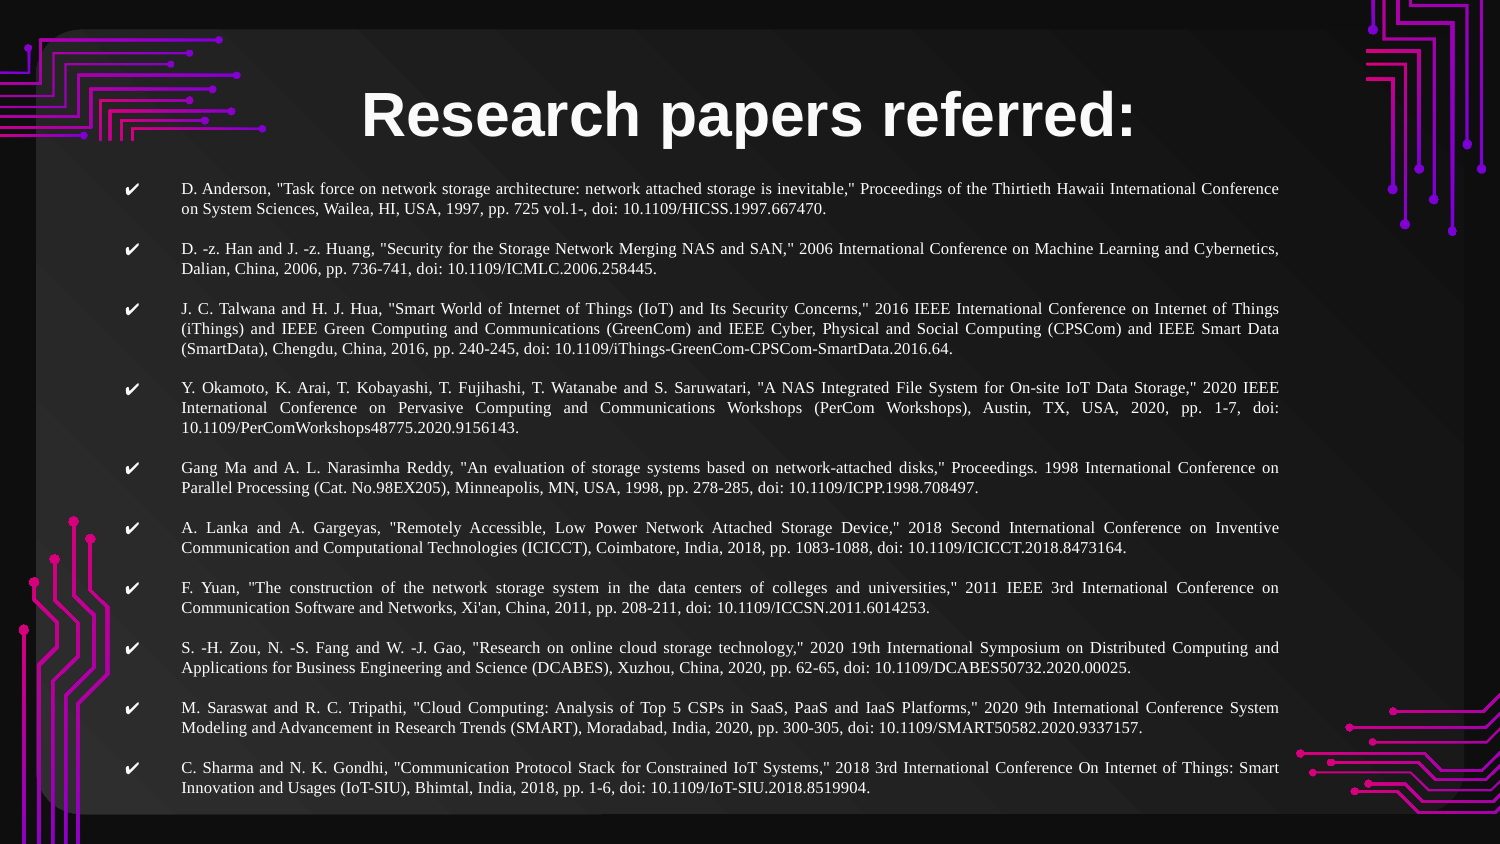

# Research papers referred:
D. Anderson, "Task force on network storage architecture: network attached storage is inevitable," Proceedings of the Thirtieth Hawaii International Conference on System Sciences, Wailea, HI, USA, 1997, pp. 725 vol.1-, doi: 10.1109/HICSS.1997.667470.

D. -z. Han and J. -z. Huang, "Security for the Storage Network Merging NAS and SAN," 2006 International Conference on Machine Learning and Cybernetics, Dalian, China, 2006, pp. 736-741, doi: 10.1109/ICMLC.2006.258445.

J. C. Talwana and H. J. Hua, "Smart World of Internet of Things (IoT) and Its Security Concerns," 2016 IEEE International Conference on Internet of Things (iThings) and IEEE Green Computing and Communications (GreenCom) and IEEE Cyber, Physical and Social Computing (CPSCom) and IEEE Smart Data (SmartData), Chengdu, China, 2016, pp. 240-245, doi: 10.1109/iThings-GreenCom-CPSCom-SmartData.2016.64.

Y. Okamoto, K. Arai, T. Kobayashi, T. Fujihashi, T. Watanabe and S. Saruwatari, "A NAS Integrated File System for On-site IoT Data Storage," 2020 IEEE International Conference on Pervasive Computing and Communications Workshops (PerCom Workshops), Austin, TX, USA, 2020, pp. 1-7, doi: 10.1109/PerComWorkshops48775.2020.9156143.

Gang Ma and A. L. Narasimha Reddy, "An evaluation of storage systems based on network-attached disks," Proceedings. 1998 International Conference on Parallel Processing (Cat. No.98EX205), Minneapolis, MN, USA, 1998, pp. 278-285, doi: 10.1109/ICPP.1998.708497.

A. Lanka and A. Gargeyas, "Remotely Accessible, Low Power Network Attached Storage Device," 2018 Second International Conference on Inventive Communication and Computational Technologies (ICICCT), Coimbatore, India, 2018, pp. 1083-1088, doi: 10.1109/ICICCT.2018.8473164.

F. Yuan, "The construction of the network storage system in the data centers of colleges and universities," 2011 IEEE 3rd International Conference on Communication Software and Networks, Xi'an, China, 2011, pp. 208-211, doi: 10.1109/ICCSN.2011.6014253.

S. -H. Zou, N. -S. Fang and W. -J. Gao, "Research on online cloud storage technology," 2020 19th International Symposium on Distributed Computing and Applications for Business Engineering and Science (DCABES), Xuzhou, China, 2020, pp. 62-65, doi: 10.1109/DCABES50732.2020.00025.

M. Saraswat and R. C. Tripathi, "Cloud Computing: Analysis of Top 5 CSPs in SaaS, PaaS and IaaS Platforms," 2020 9th International Conference System Modeling and Advancement in Research Trends (SMART), Moradabad, India, 2020, pp. 300-305, doi: 10.1109/SMART50582.2020.9337157.

C. Sharma and N. K. Gondhi, "Communication Protocol Stack for Constrained IoT Systems," 2018 3rd International Conference On Internet of Things: Smart Innovation and Usages (IoT-SIU), Bhimtal, India, 2018, pp. 1-6, doi: 10.1109/IoT-SIU.2018.8519904.